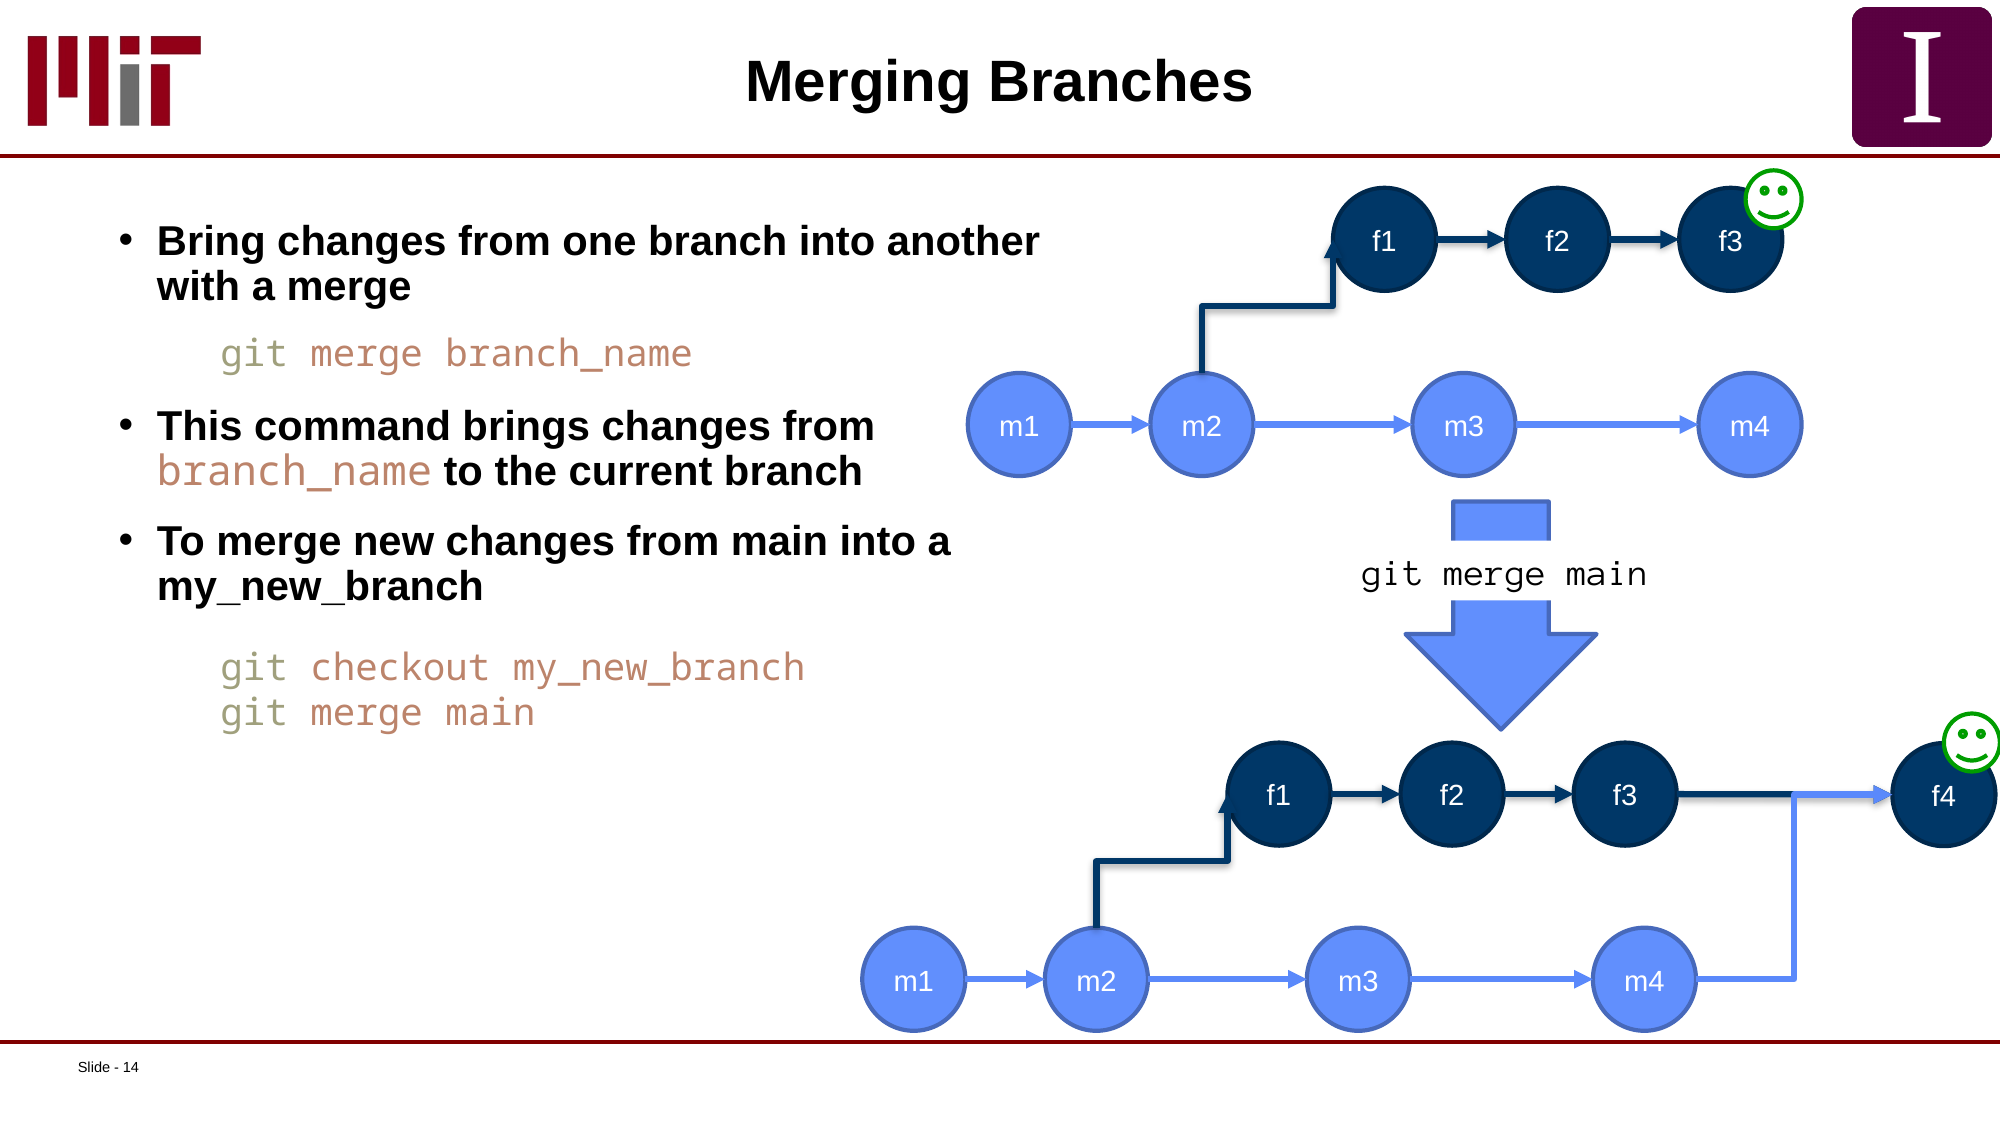

# Merging Branches

f1
f2
f3
m1
m2
m3
m4

git merge main

f1
f2
f3
f4
m1
m2
m3
m4
Bring changes from one branch into another with a merge

This command brings changes from branch_name to the current branch
To merge new changes from main into a my_new_branch

git merge branch_name
git checkout my_new_branch
git merge main